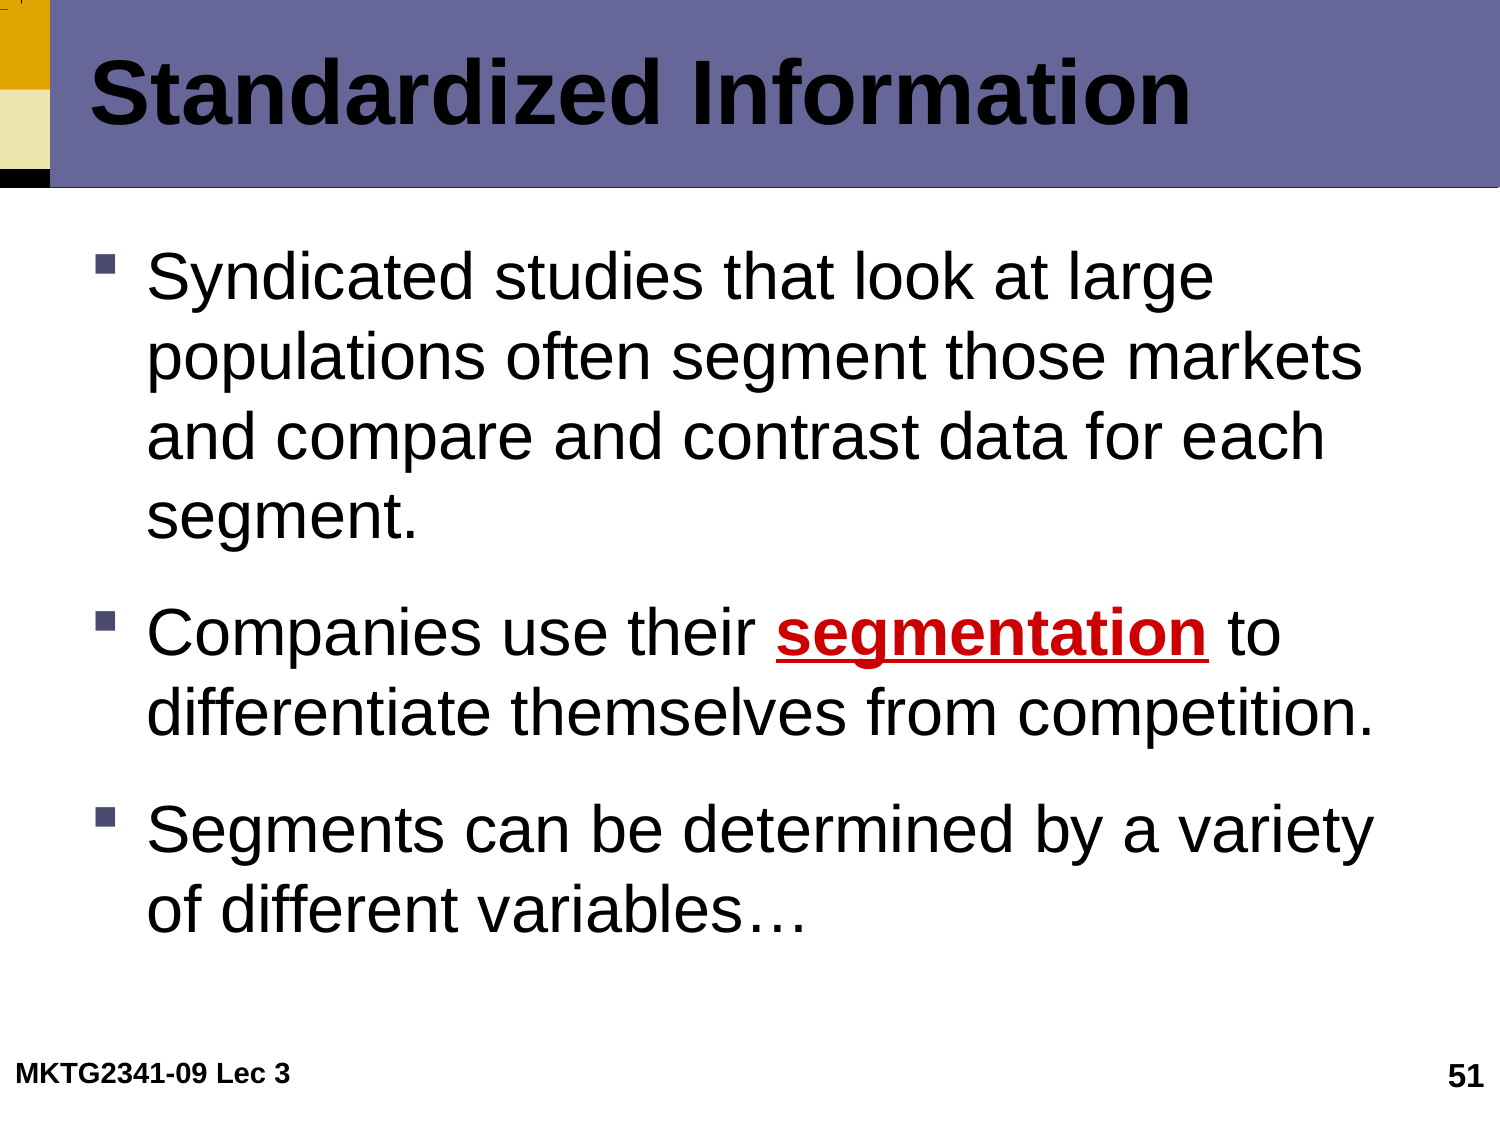

Standardized Information
Syndicated studies that look at large populations often segment those markets and compare and contrast data for each segment.
Companies use their segmentation to differentiate themselves from competition.
Segments can be determined by a variety of different variables…
MKTG2341-09 Lec 3
51